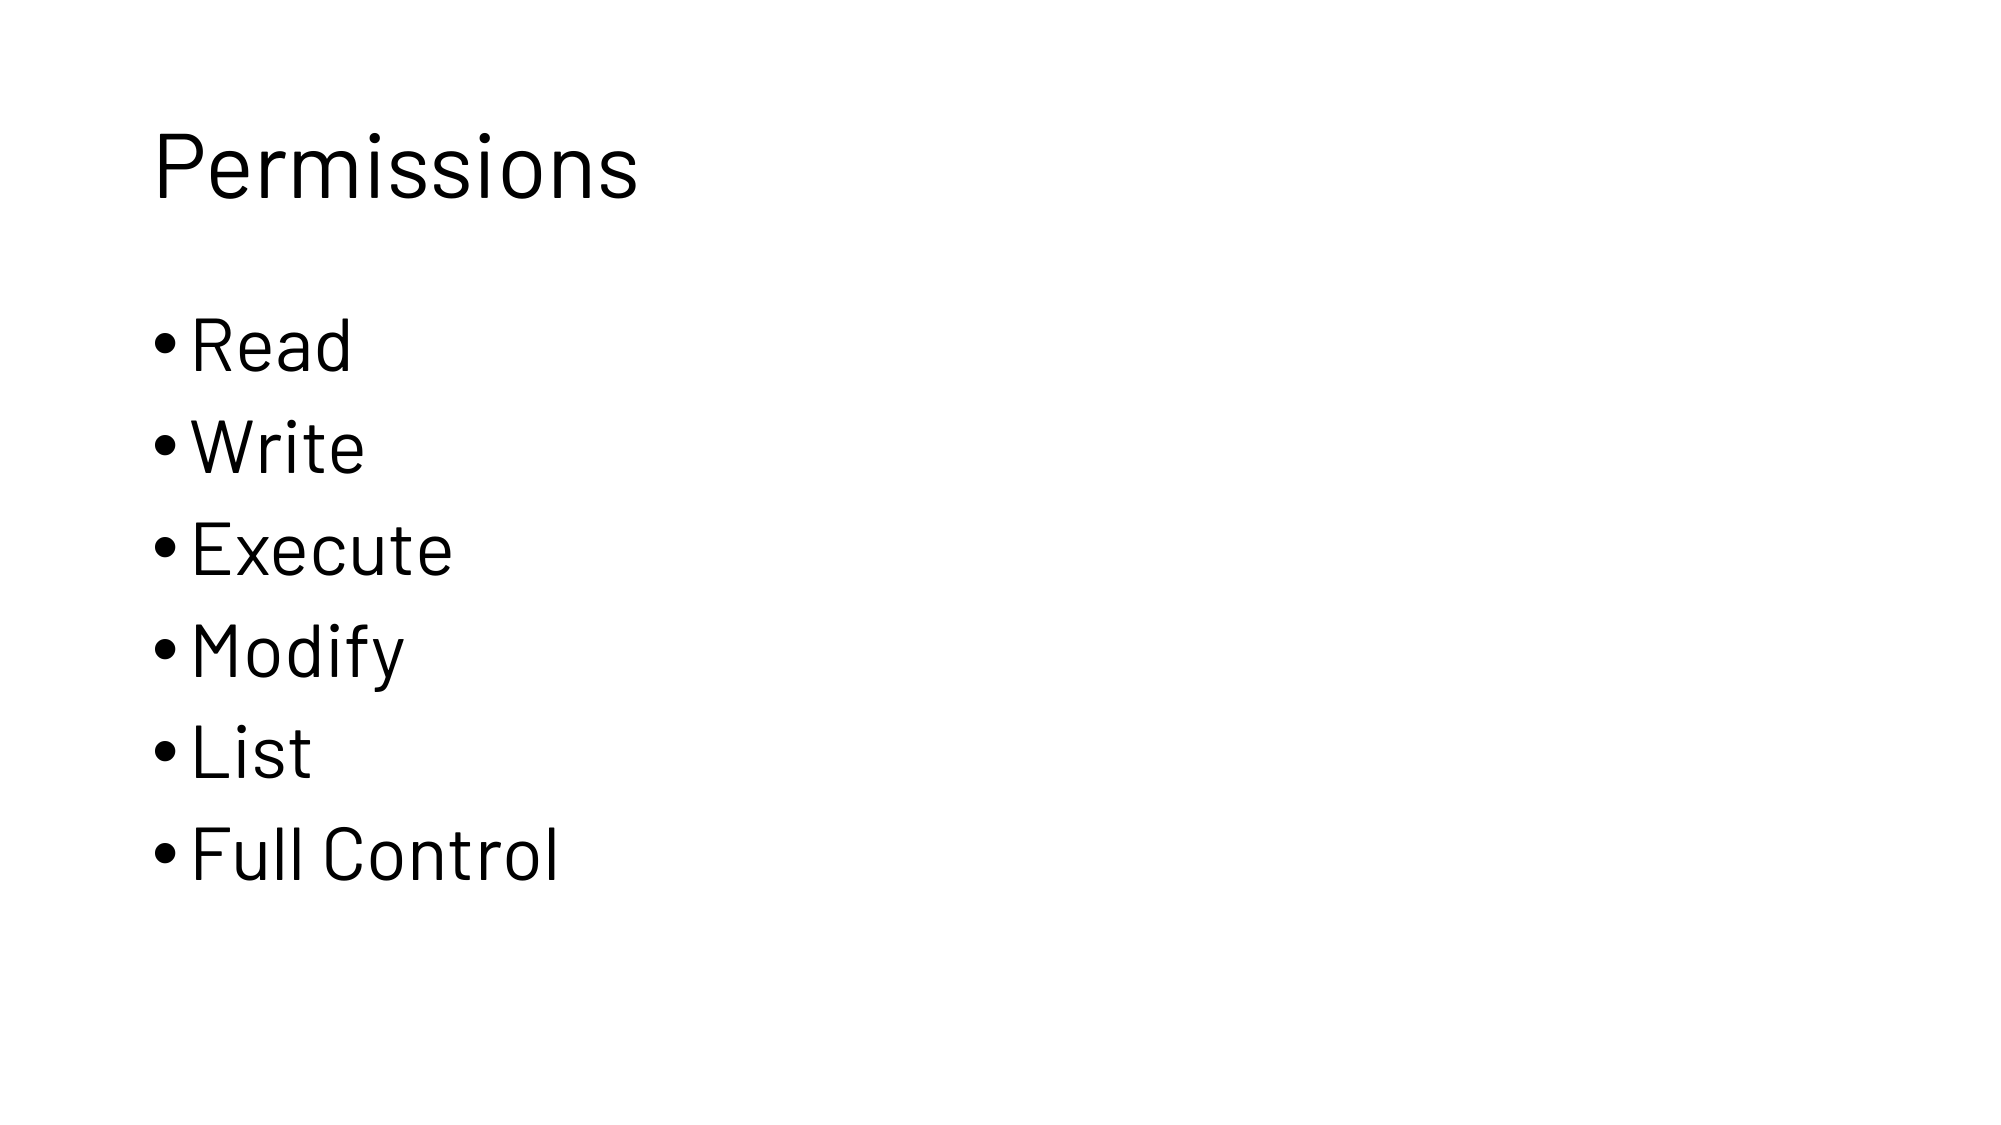

# Permissions
Read
Write
Execute
Modify
List
Full Control